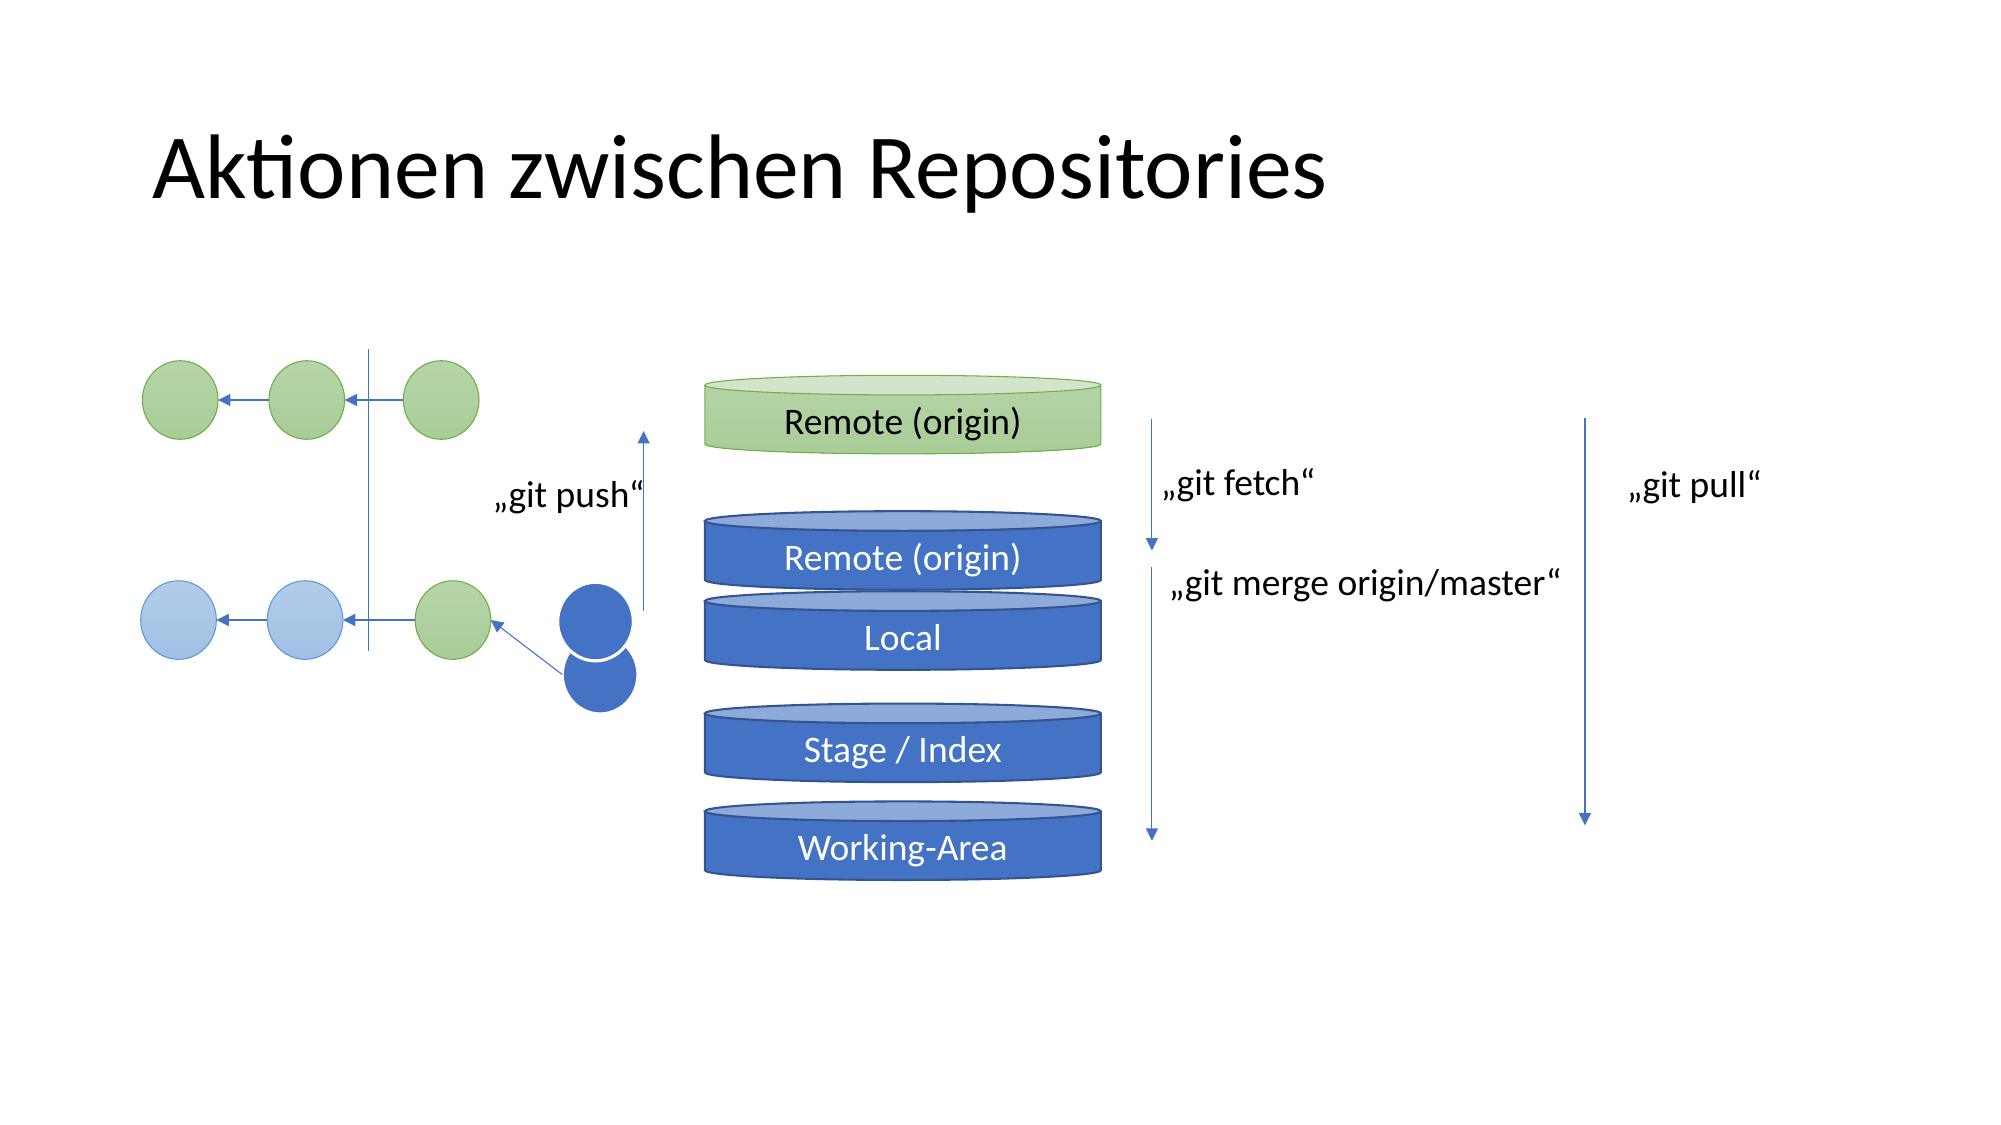

# Aktionen zwischen Repositories

Remote (origin)
„git fetch“
„git pull“
„git push“
Remote (origin)
„git merge origin/master“

Local

Stage / Index
Working-Area